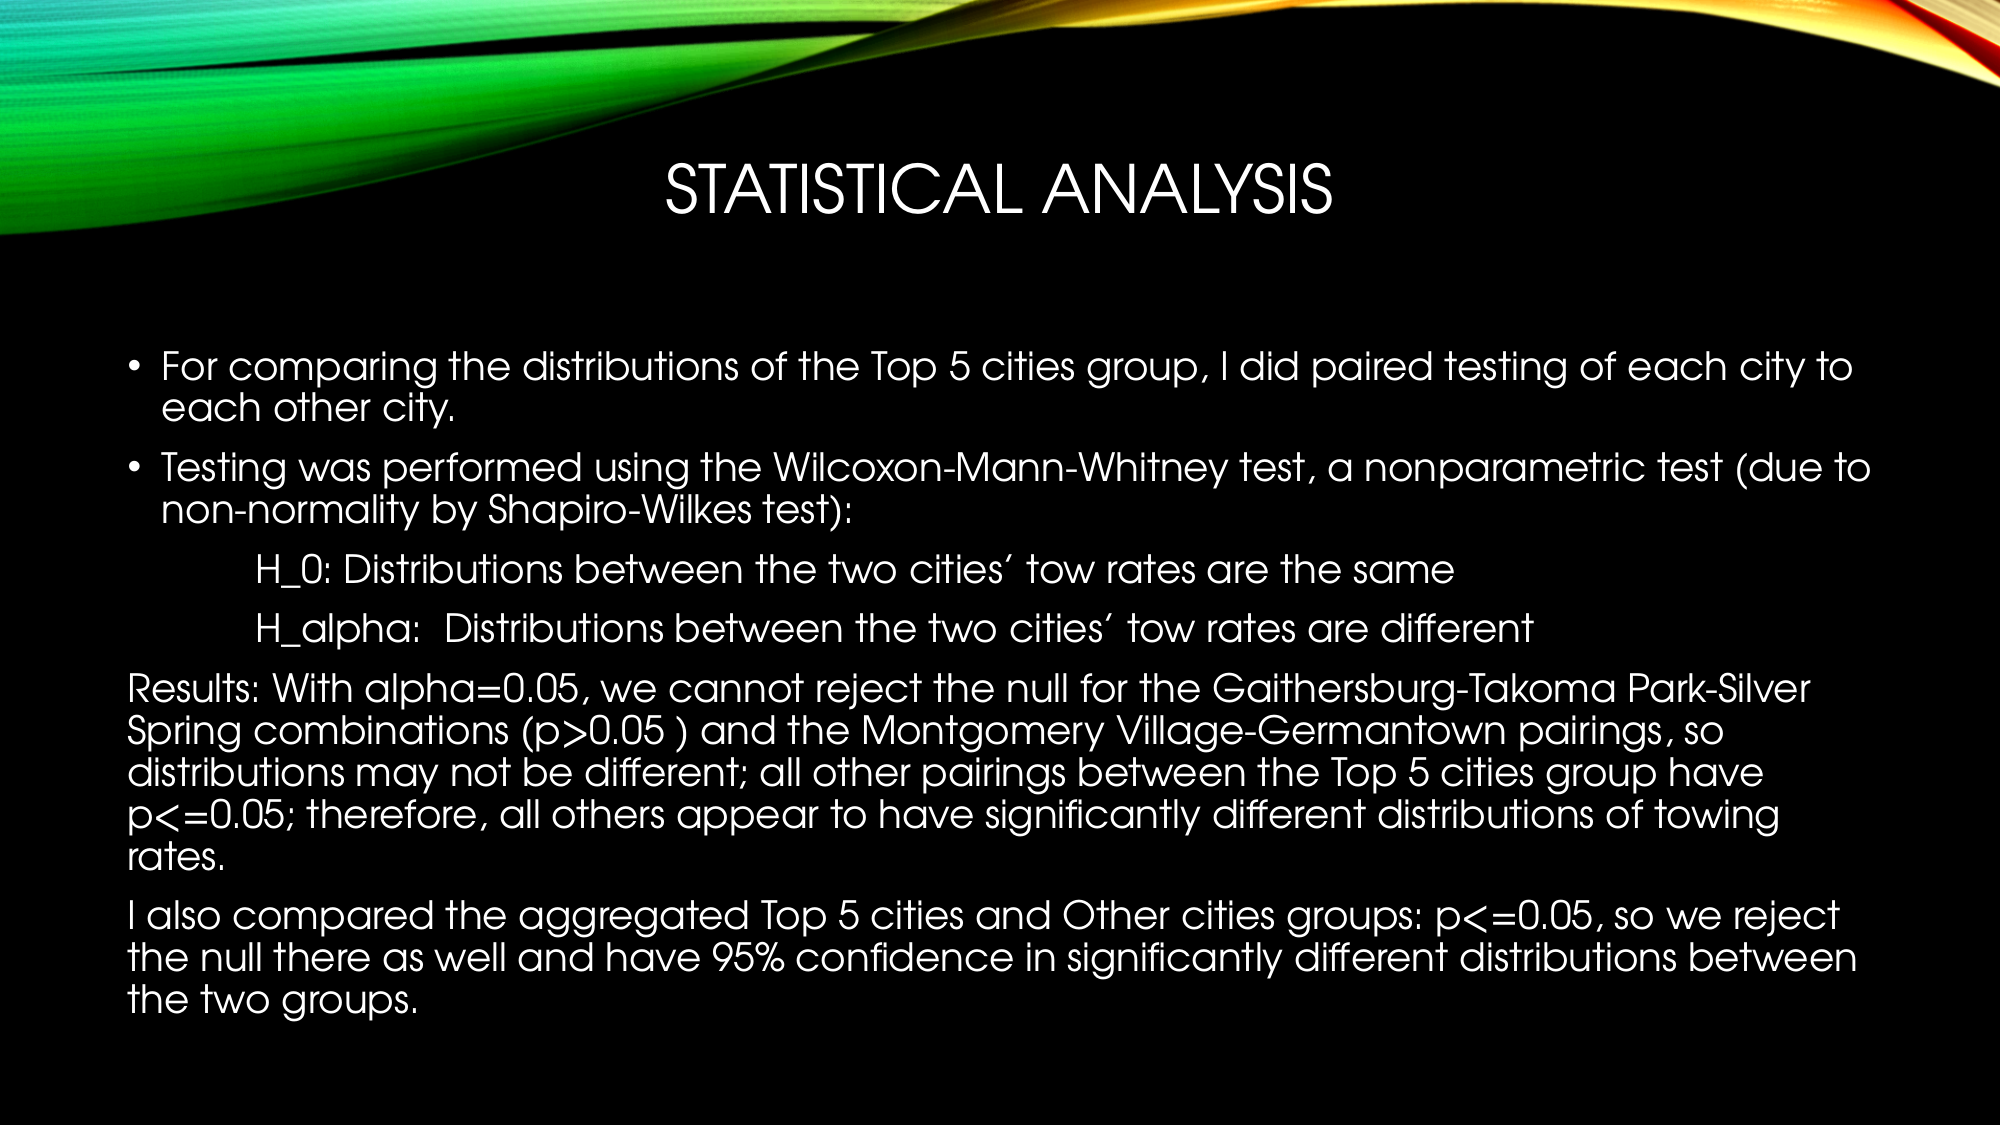

# Statistical analysis
For comparing the distributions of the Top 5 cities group, I did paired testing of each city to each other city.
Testing was performed using the Wilcoxon-Mann-Whitney test, a nonparametric test (due to non-normality by Shapiro-Wilkes test):
	H_0: Distributions between the two cities’ tow rates are the same
	H_alpha:  Distributions between the two cities’ tow rates are different
Results: With alpha=0.05, we cannot reject the null for the Gaithersburg-Takoma Park-Silver Spring combinations (p>0.05 ) and the Montgomery Village-Germantown pairings, so distributions may not be different; all other pairings between the Top 5 cities group have p<=0.05; therefore, all others appear to have significantly different distributions of towing rates.
I also compared the aggregated Top 5 cities and Other cities groups: p<=0.05, so we reject the null there as well and have 95% confidence in significantly different distributions between the two groups.